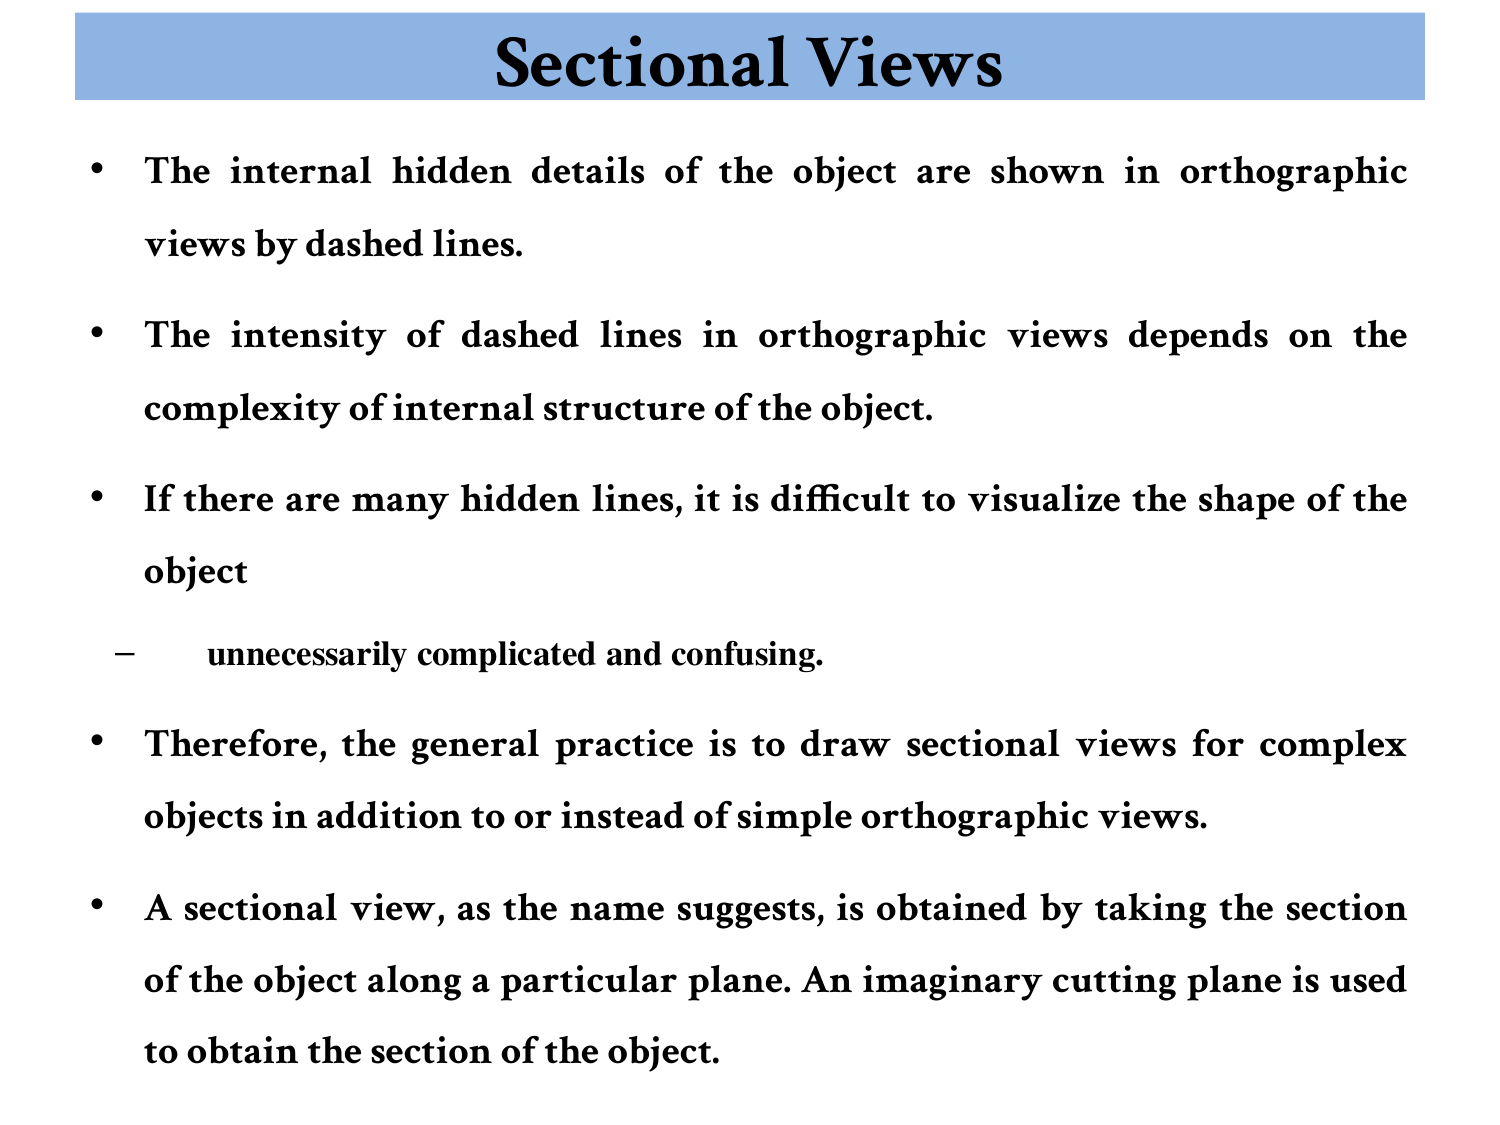

# Sectional Views
The internal hidden details of the object are shown in orthographic views by dashed lines.
The intensity of dashed lines in orthographic views depends on the complexity of internal structure of the object.
If there are many hidden lines, it is difficult to visualize the shape of the object
unnecessarily complicated and confusing.
Therefore, the general practice is to draw sectional views for complex objects in addition to or instead of simple orthographic views.
A sectional view, as the name suggests, is obtained by taking the section of the object along a particular plane. An imaginary cutting plane is used to obtain the section of the object.